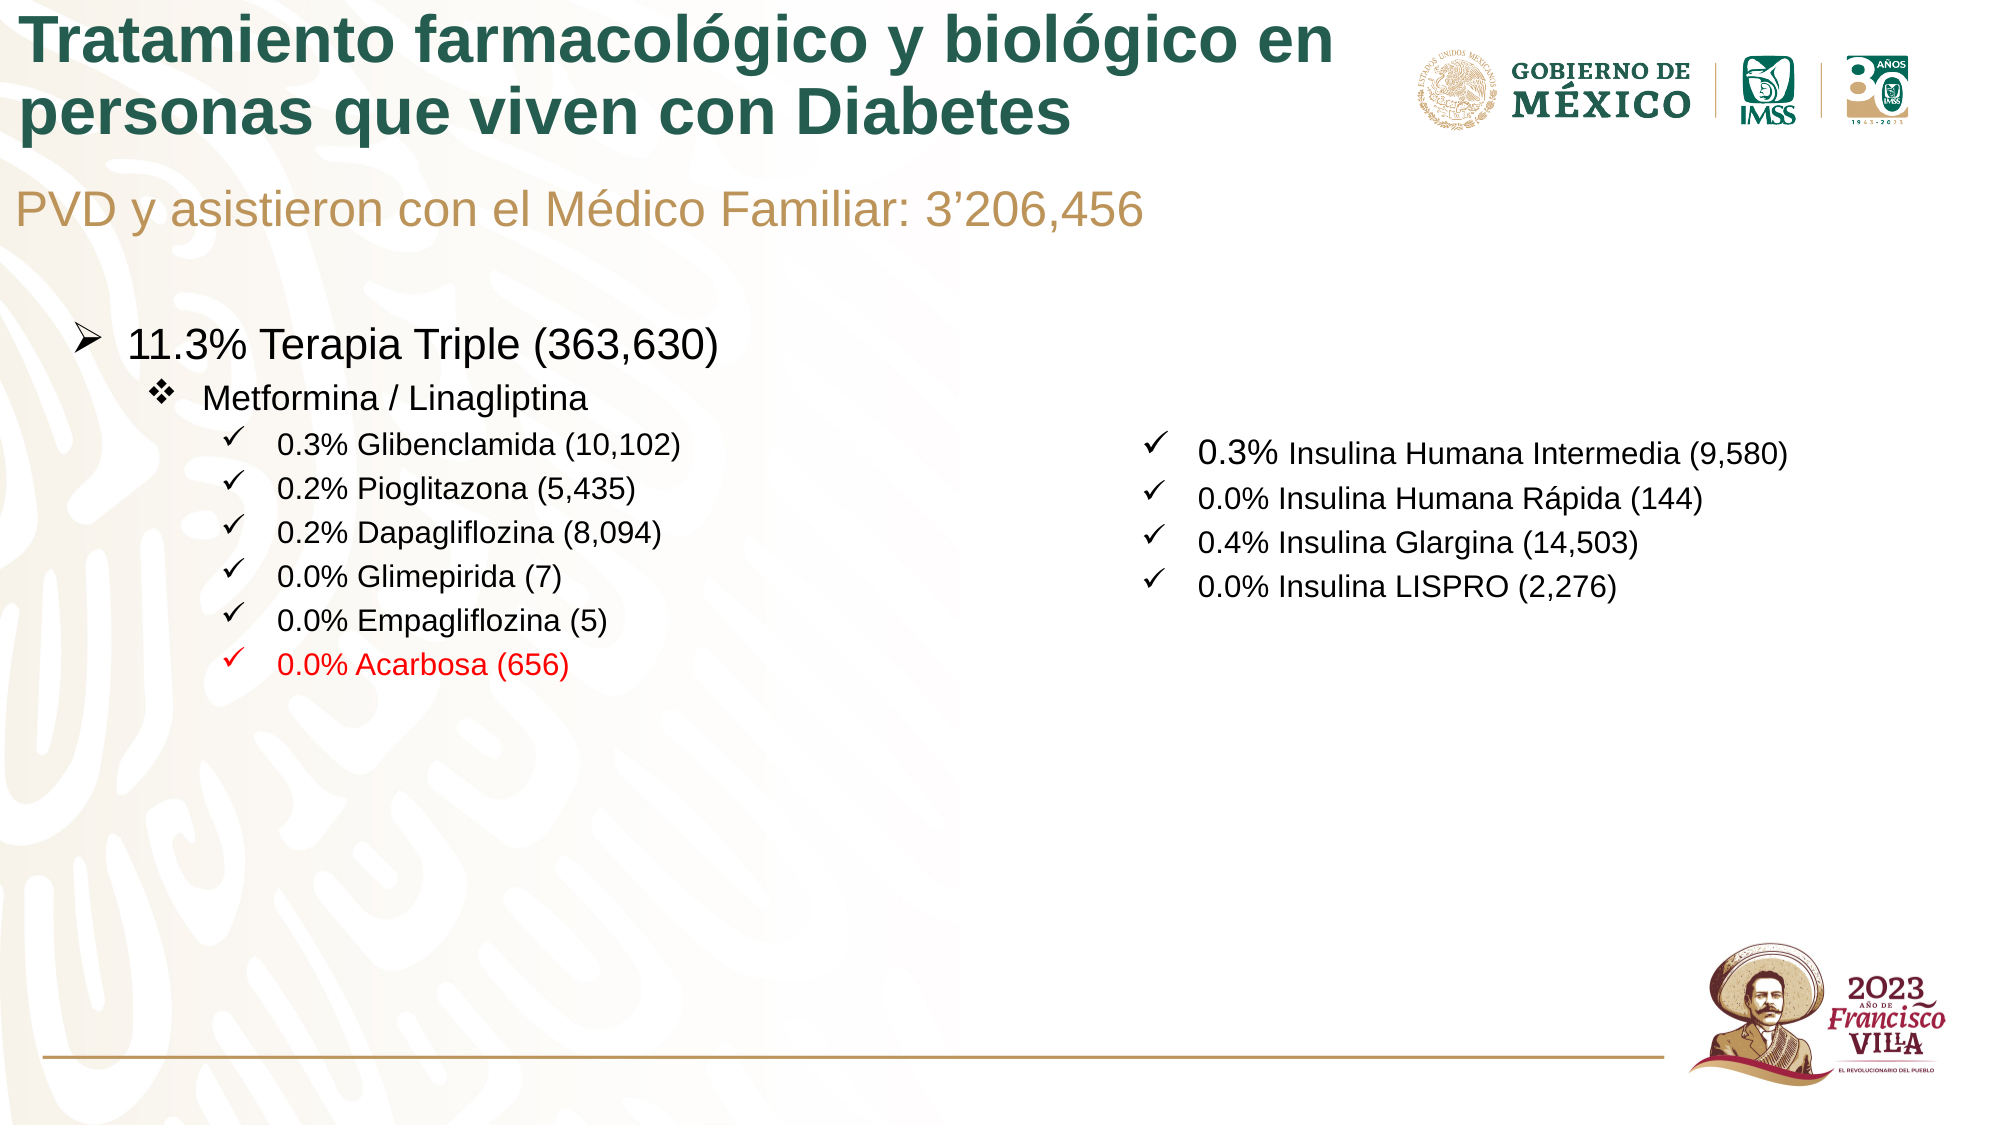

# Tratamiento farmacológico y biológico en personas que viven con Diabetes
PVD y asistieron con el Médico Familiar: 3’206,456

11.3% Terapia Triple (363,630)
Metformina / Linagliptina
0.3% Glibenclamida (10,102)
0.2% Pioglitazona (5,435)
0.2% Dapagliflozina (8,094)
0.0% Glimepirida (7)
0.0% Empagliflozina (5)
0.0% Acarbosa (656)

0.3% Insulina Humana Intermedia (9,580)
0.0% Insulina Humana Rápida (144)
0.4% Insulina Glargina (14,503)
0.0% Insulina LISPRO (2,276)